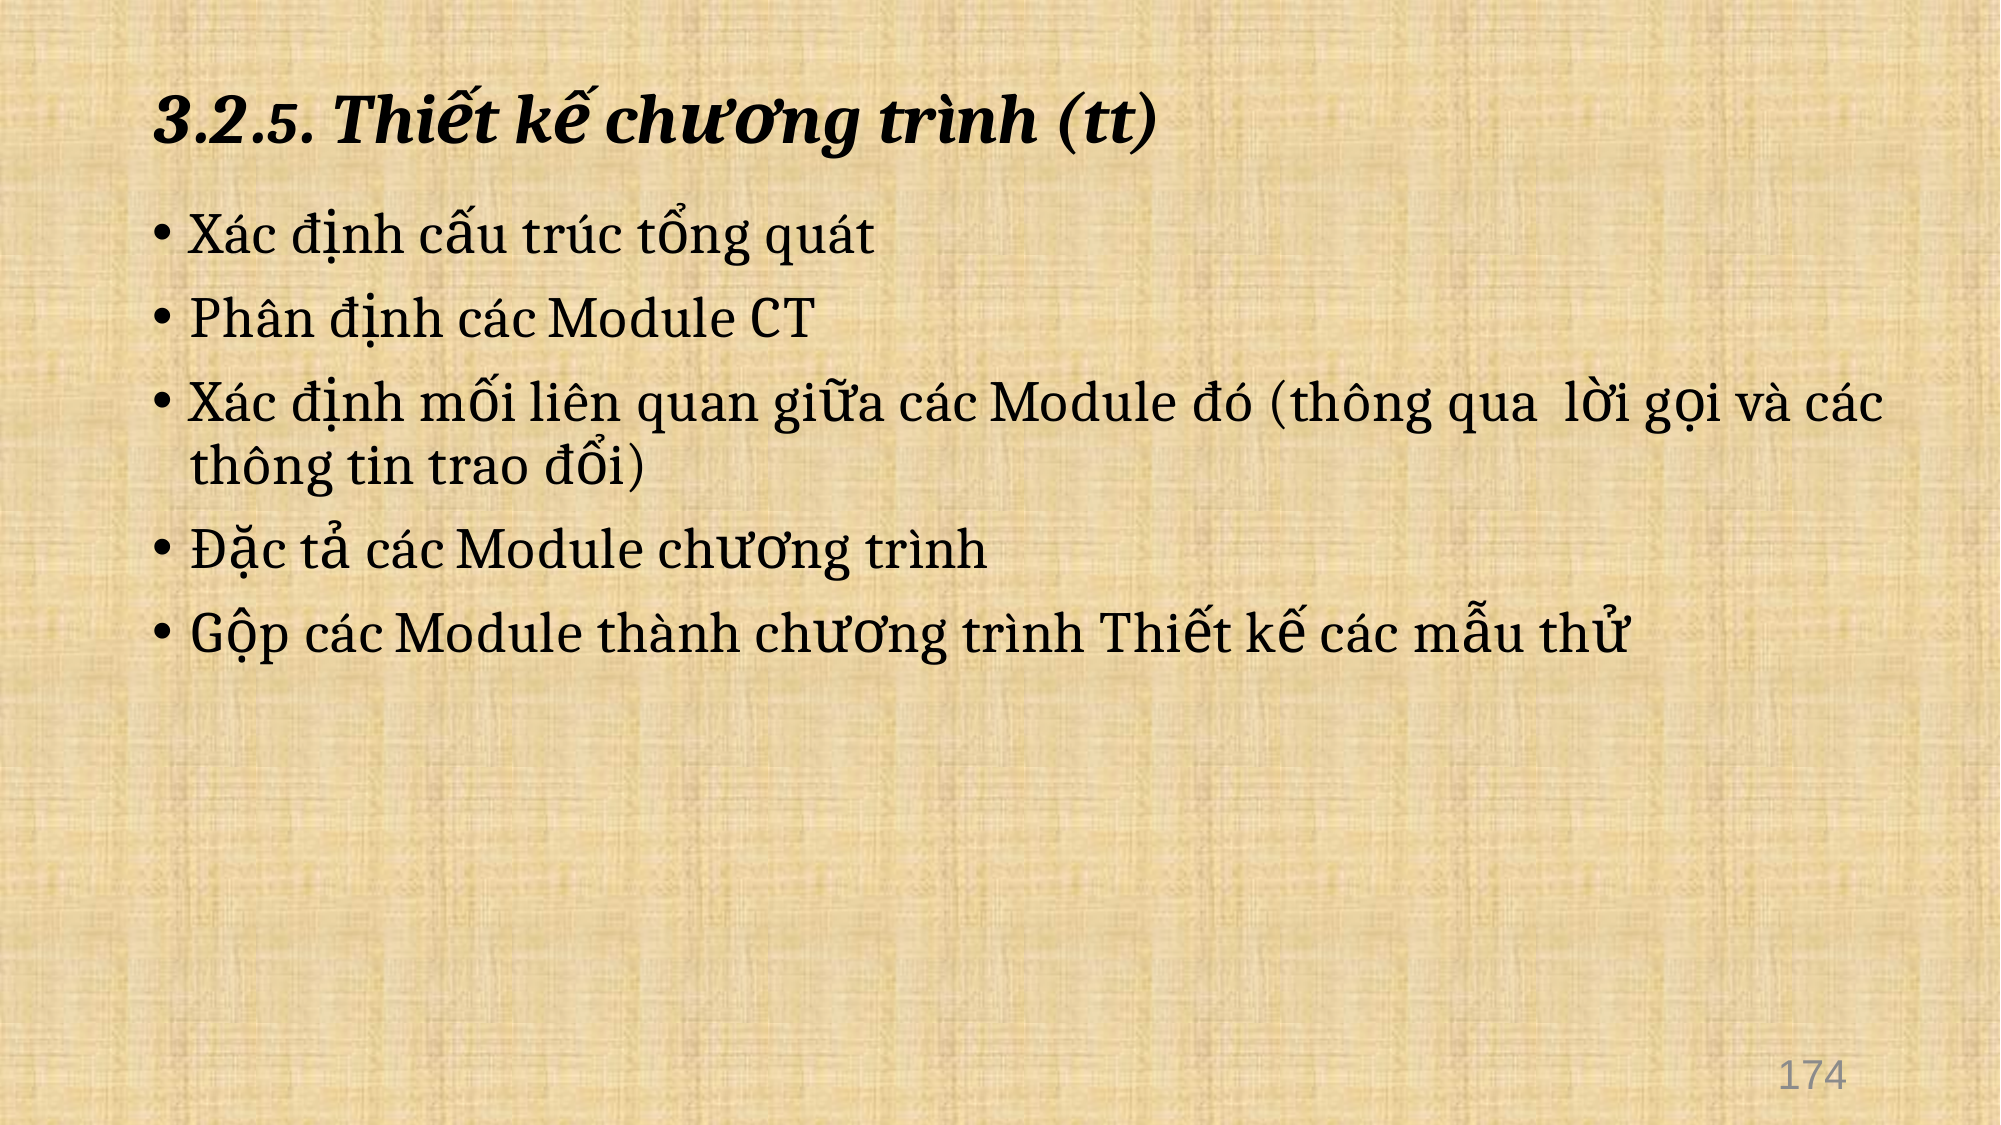

# 3.2.5. Thiết kế chương trình (tt)
Xác định cấu trúc tổng quát
Phân định các Module CT
Xác định mối liên quan giữa các Module đó (thông qua  lời gọi và các thông tin trao đổi)
Đặc tả các Module chương trình
Gộp các Module thành chương trình Thiết kế các mẫu thử
174